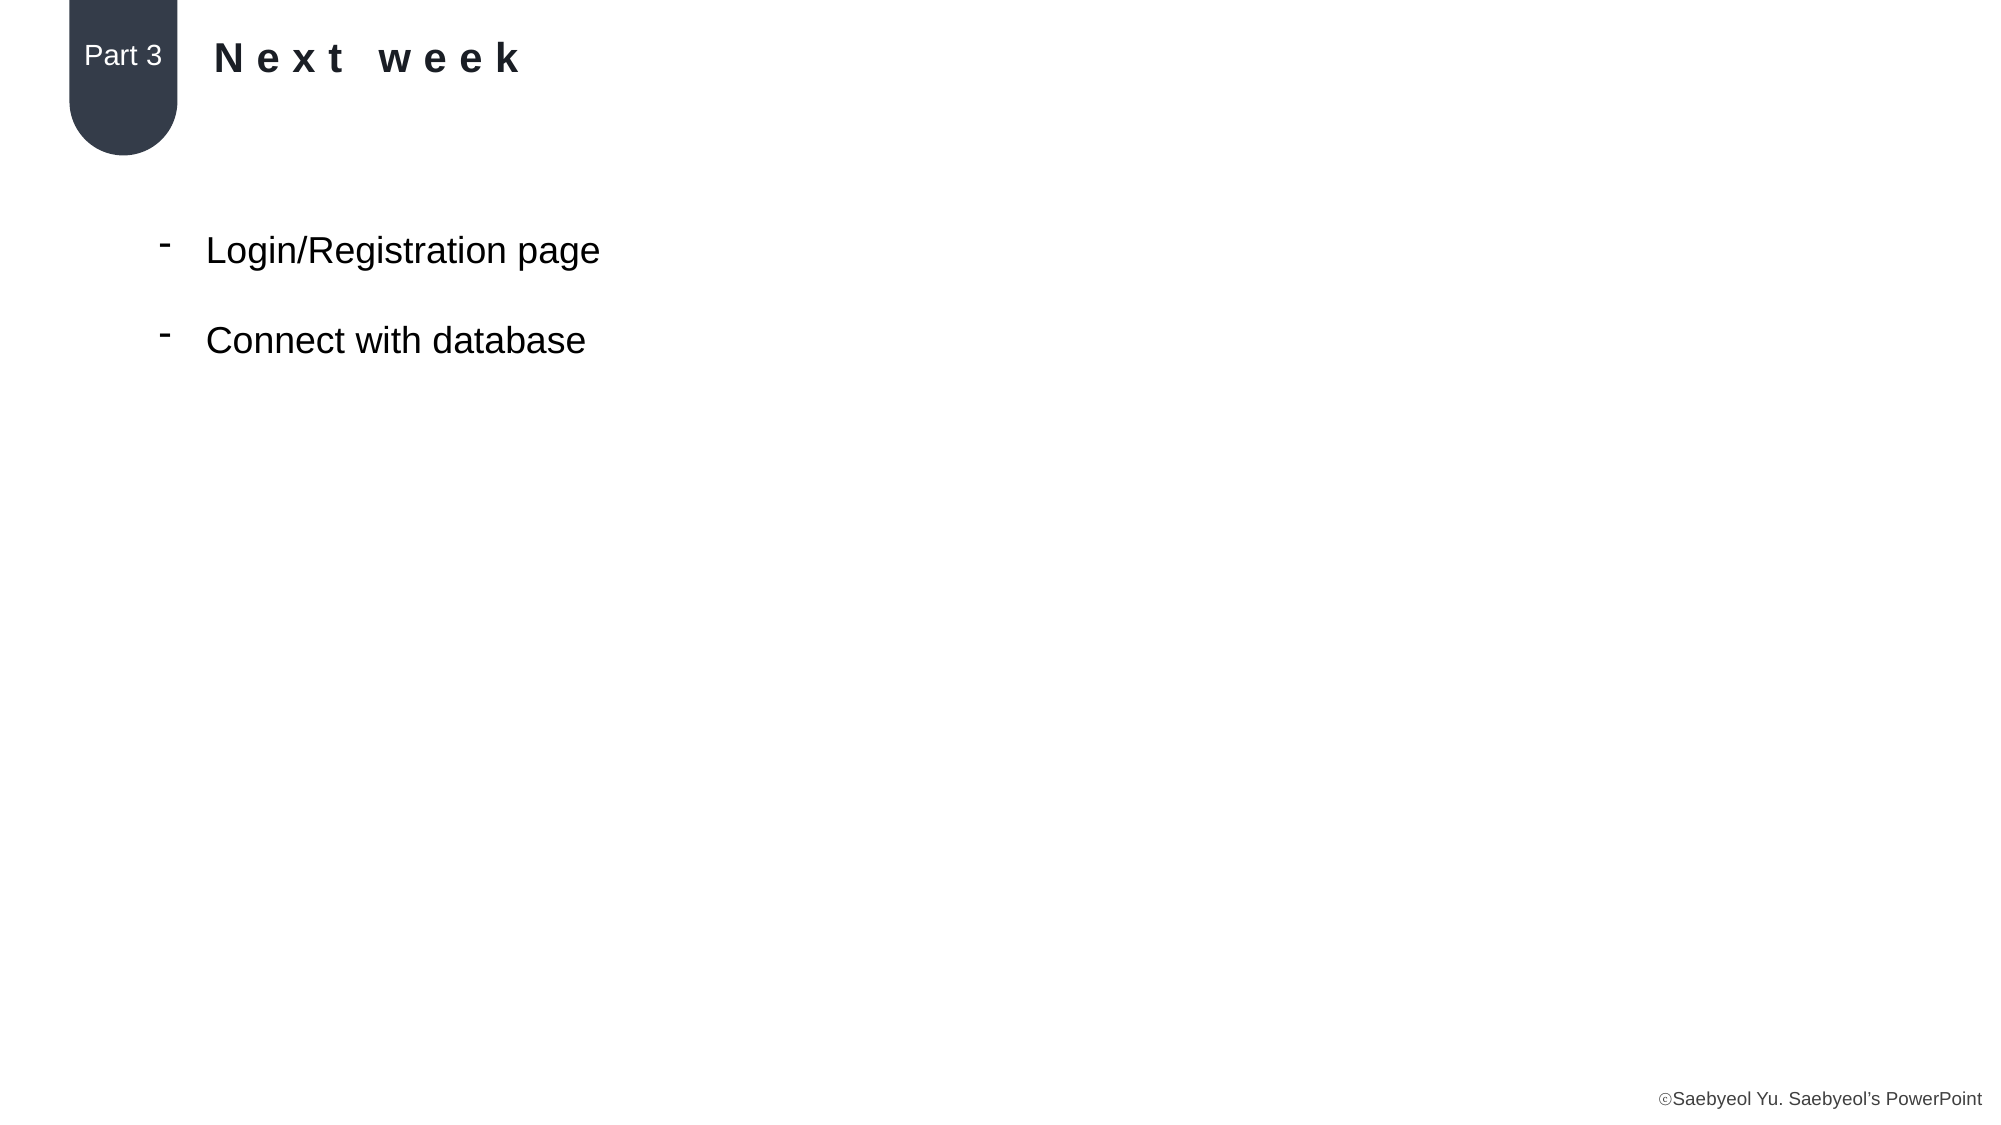

Next week
Part 3
Login/Registration page

Connect with database